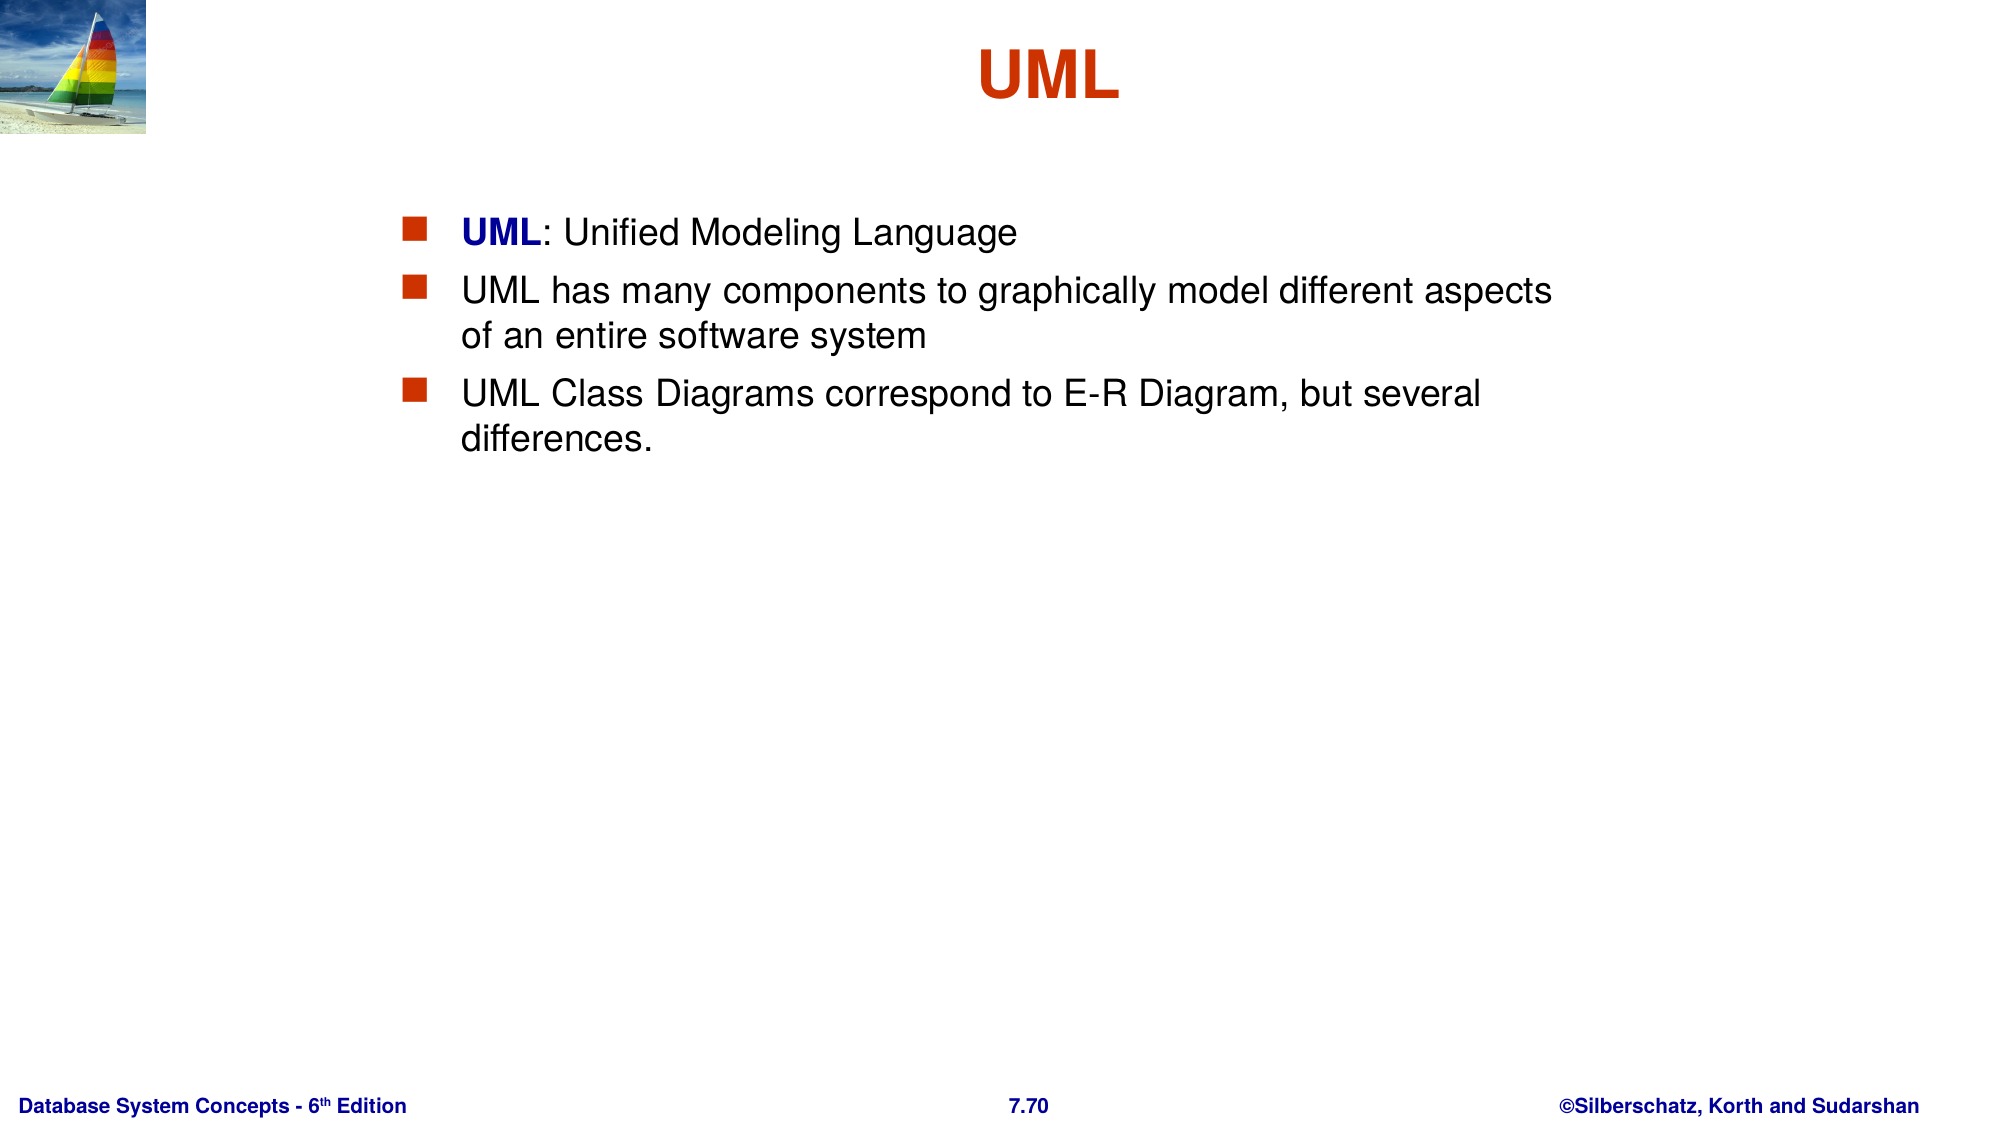

# UML
UML: Unified Modeling Language
UML has many components to graphically model different aspects of an entire software system
UML Class Diagrams correspond to E-R Diagram, but several differences.